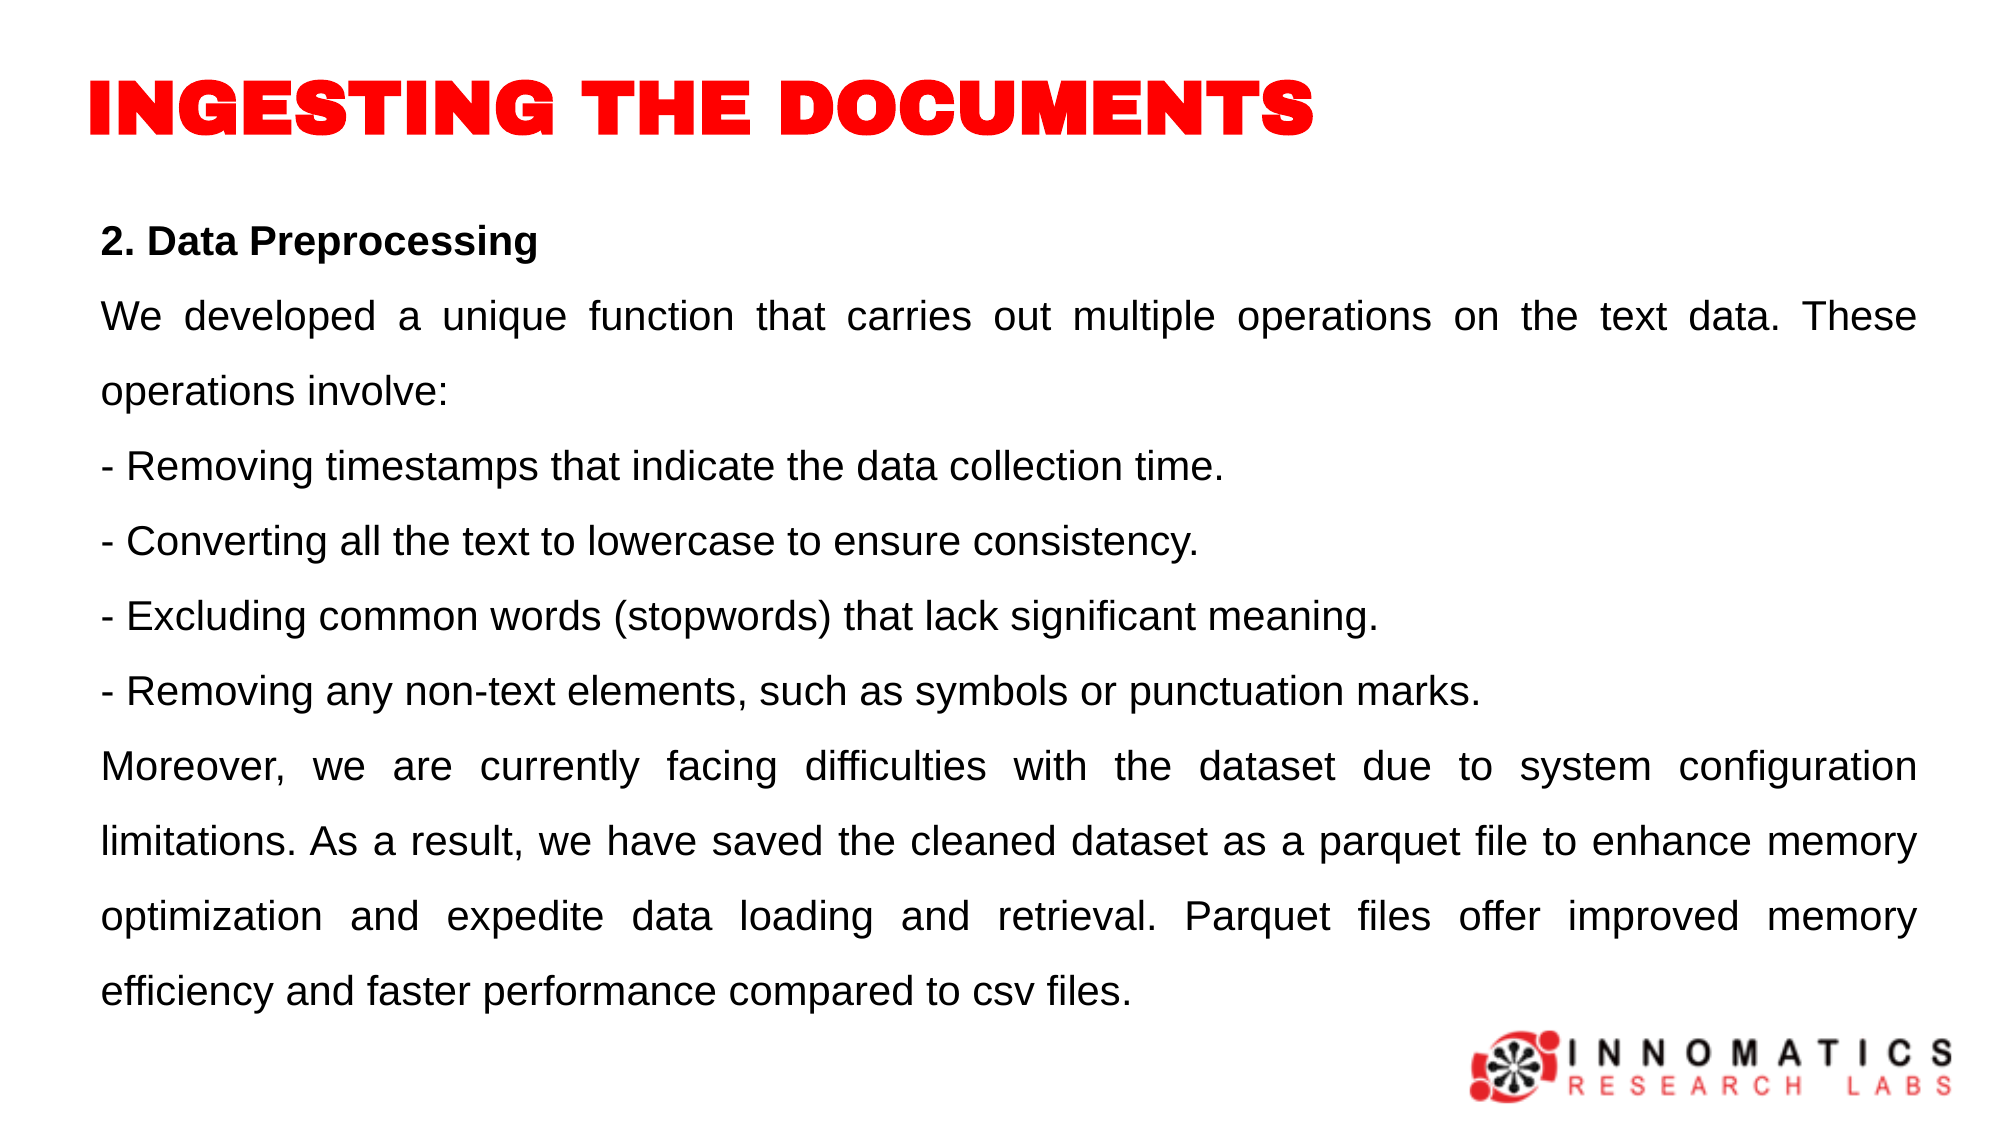

INGESTING THE DOCUMENTS
2. Data Preprocessing
We developed a unique function that carries out multiple operations on the text data. These operations involve:
- Removing timestamps that indicate the data collection time.
- Converting all the text to lowercase to ensure consistency.
- Excluding common words (stopwords) that lack significant meaning.
- Removing any non-text elements, such as symbols or punctuation marks.
Moreover, we are currently facing difficulties with the dataset due to system configuration limitations. As a result, we have saved the cleaned dataset as a parquet file to enhance memory optimization and expedite data loading and retrieval. Parquet files offer improved memory efficiency and faster performance compared to csv files.